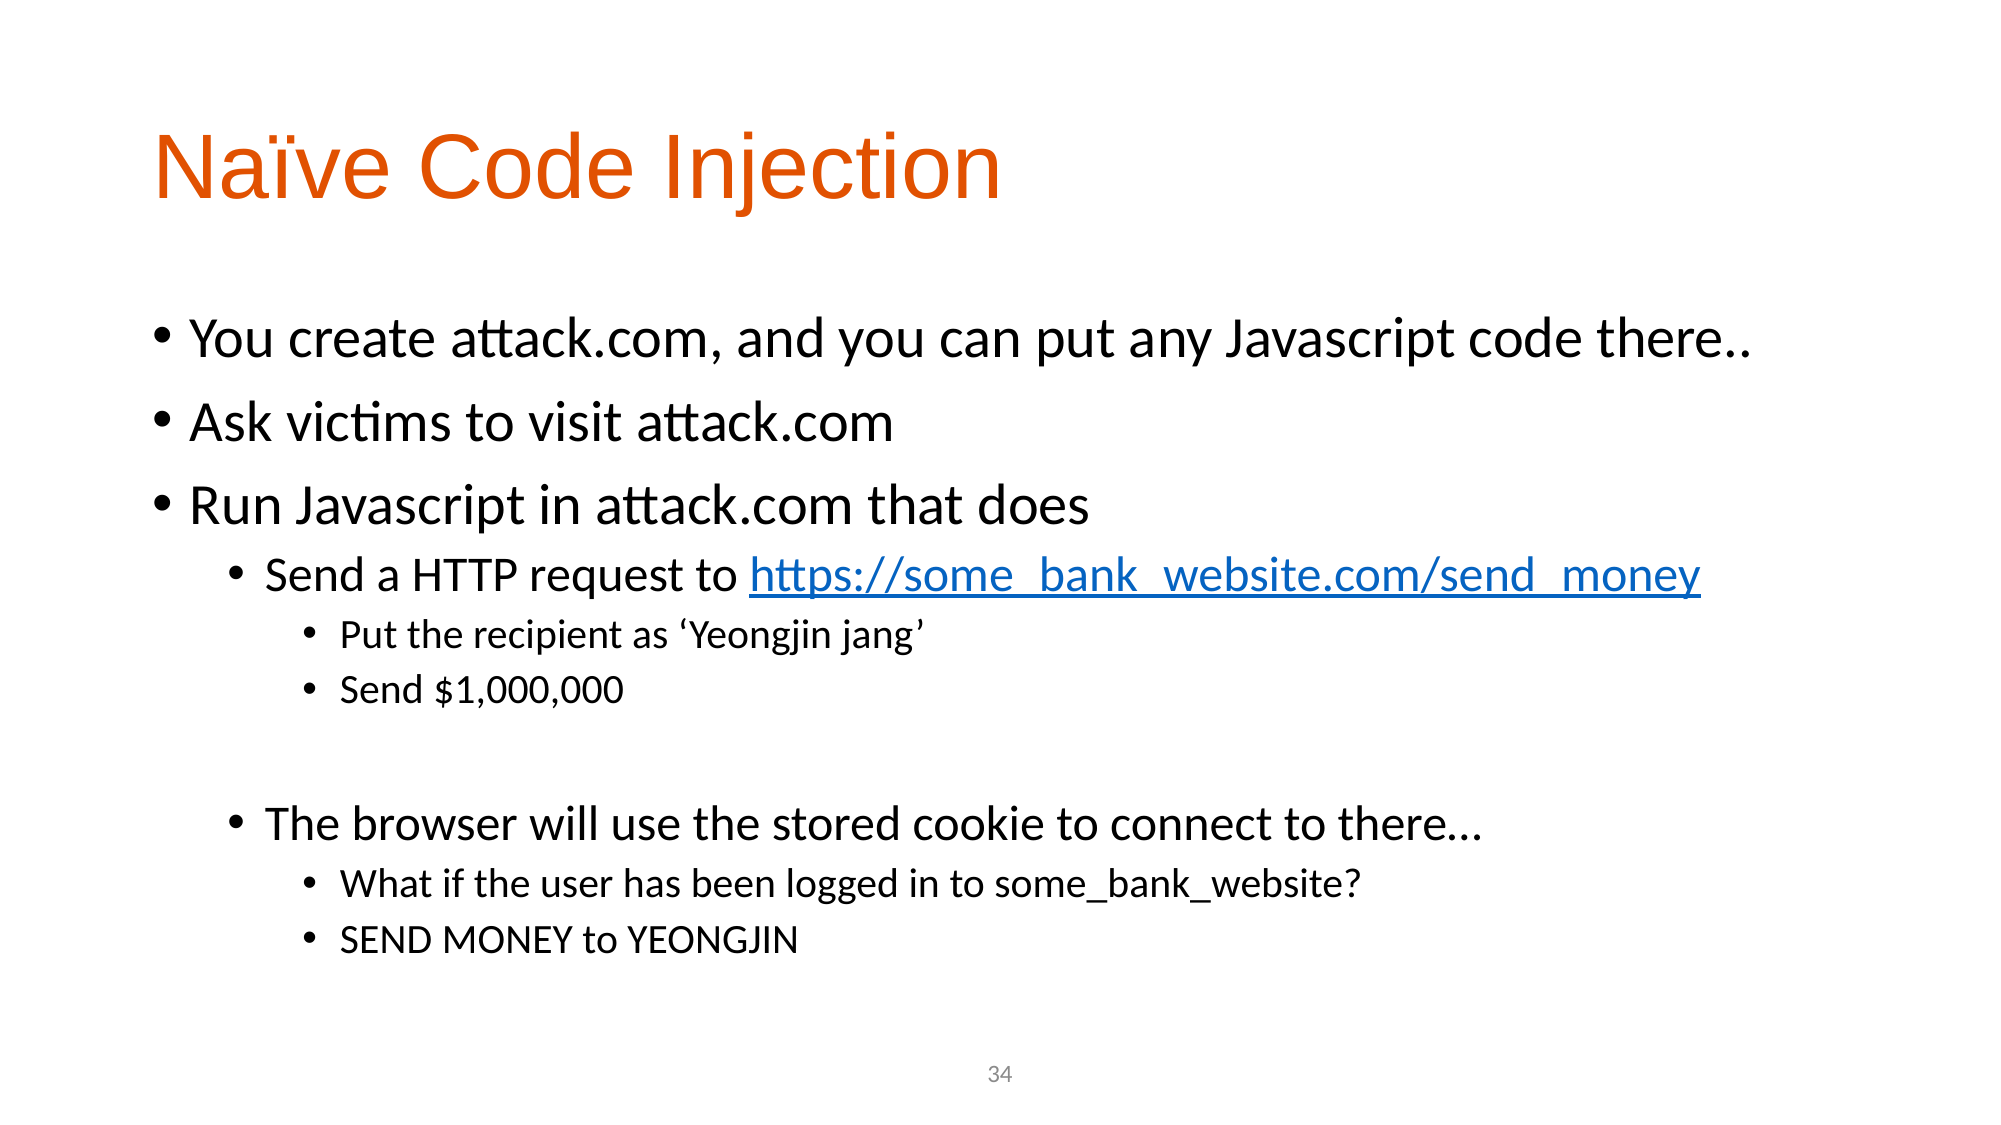

# Naïve Code Injection
You create attack.com, and you can put any Javascript code there..
Ask victims to visit attack.com
Run Javascript in attack.com that does
Send a HTTP request to https://some_bank_website.com/send_money
Put the recipient as ‘Yeongjin jang’
Send $1,000,000

The browser will use the stored cookie to connect to there…
What if the user has been logged in to some_bank_website?
SEND MONEY to YEONGJIN

34